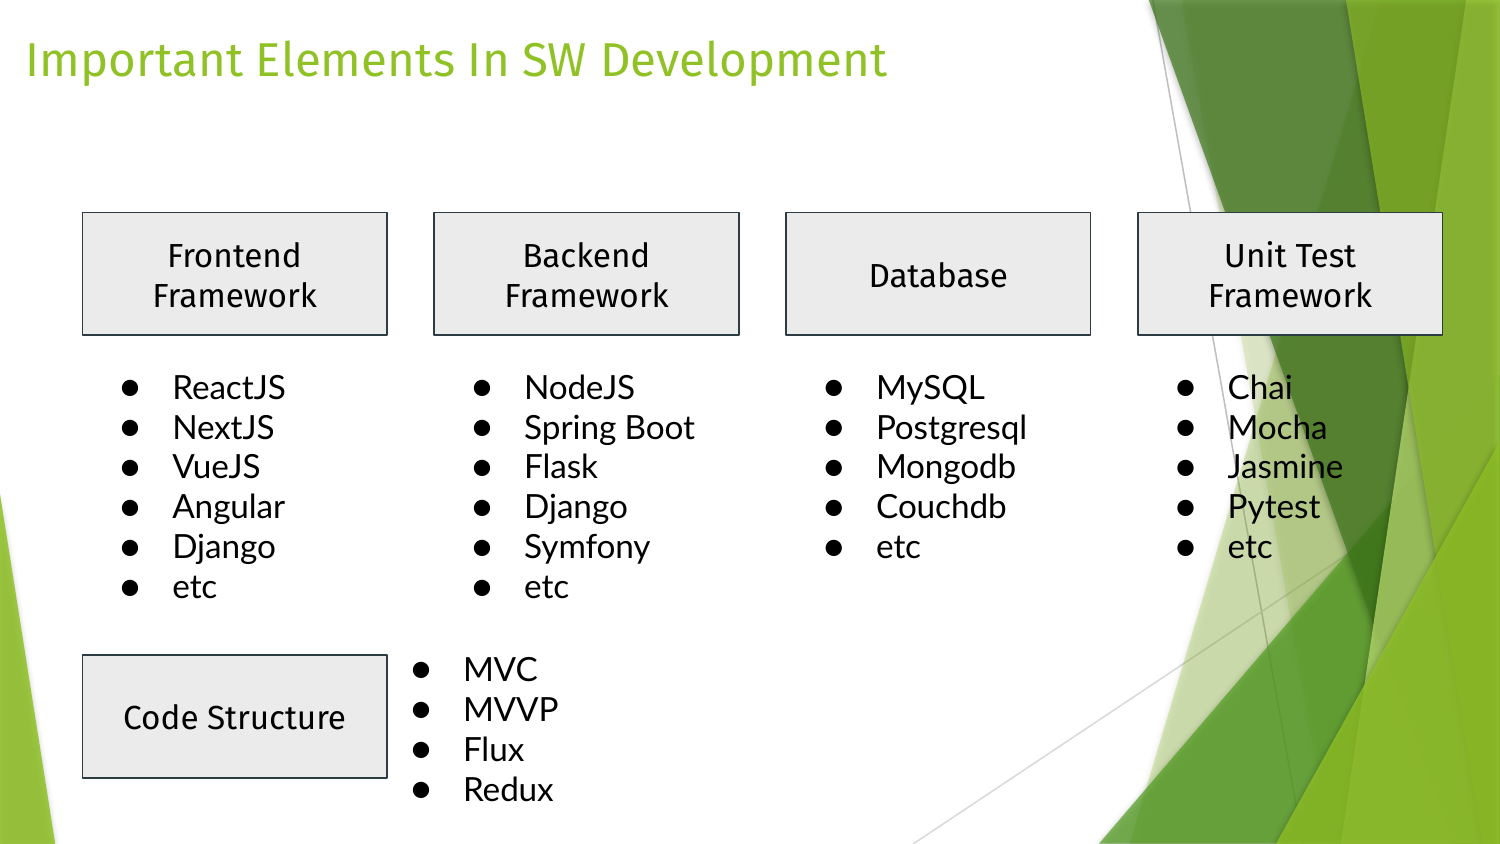

# Important Elements In SW Development
Frontend Framework
Backend Framework
Database
Unit Test Framework
ReactJS
NextJS
VueJS
Angular
Django
etc
NodeJS
Spring Boot
Flask
Django
Symfony
etc
MySQL
Postgresql
Mongodb
Couchdb
etc
Chai
Mocha
Jasmine
Pytest
etc
MVC
MVVP
Flux
Redux
Code Structure